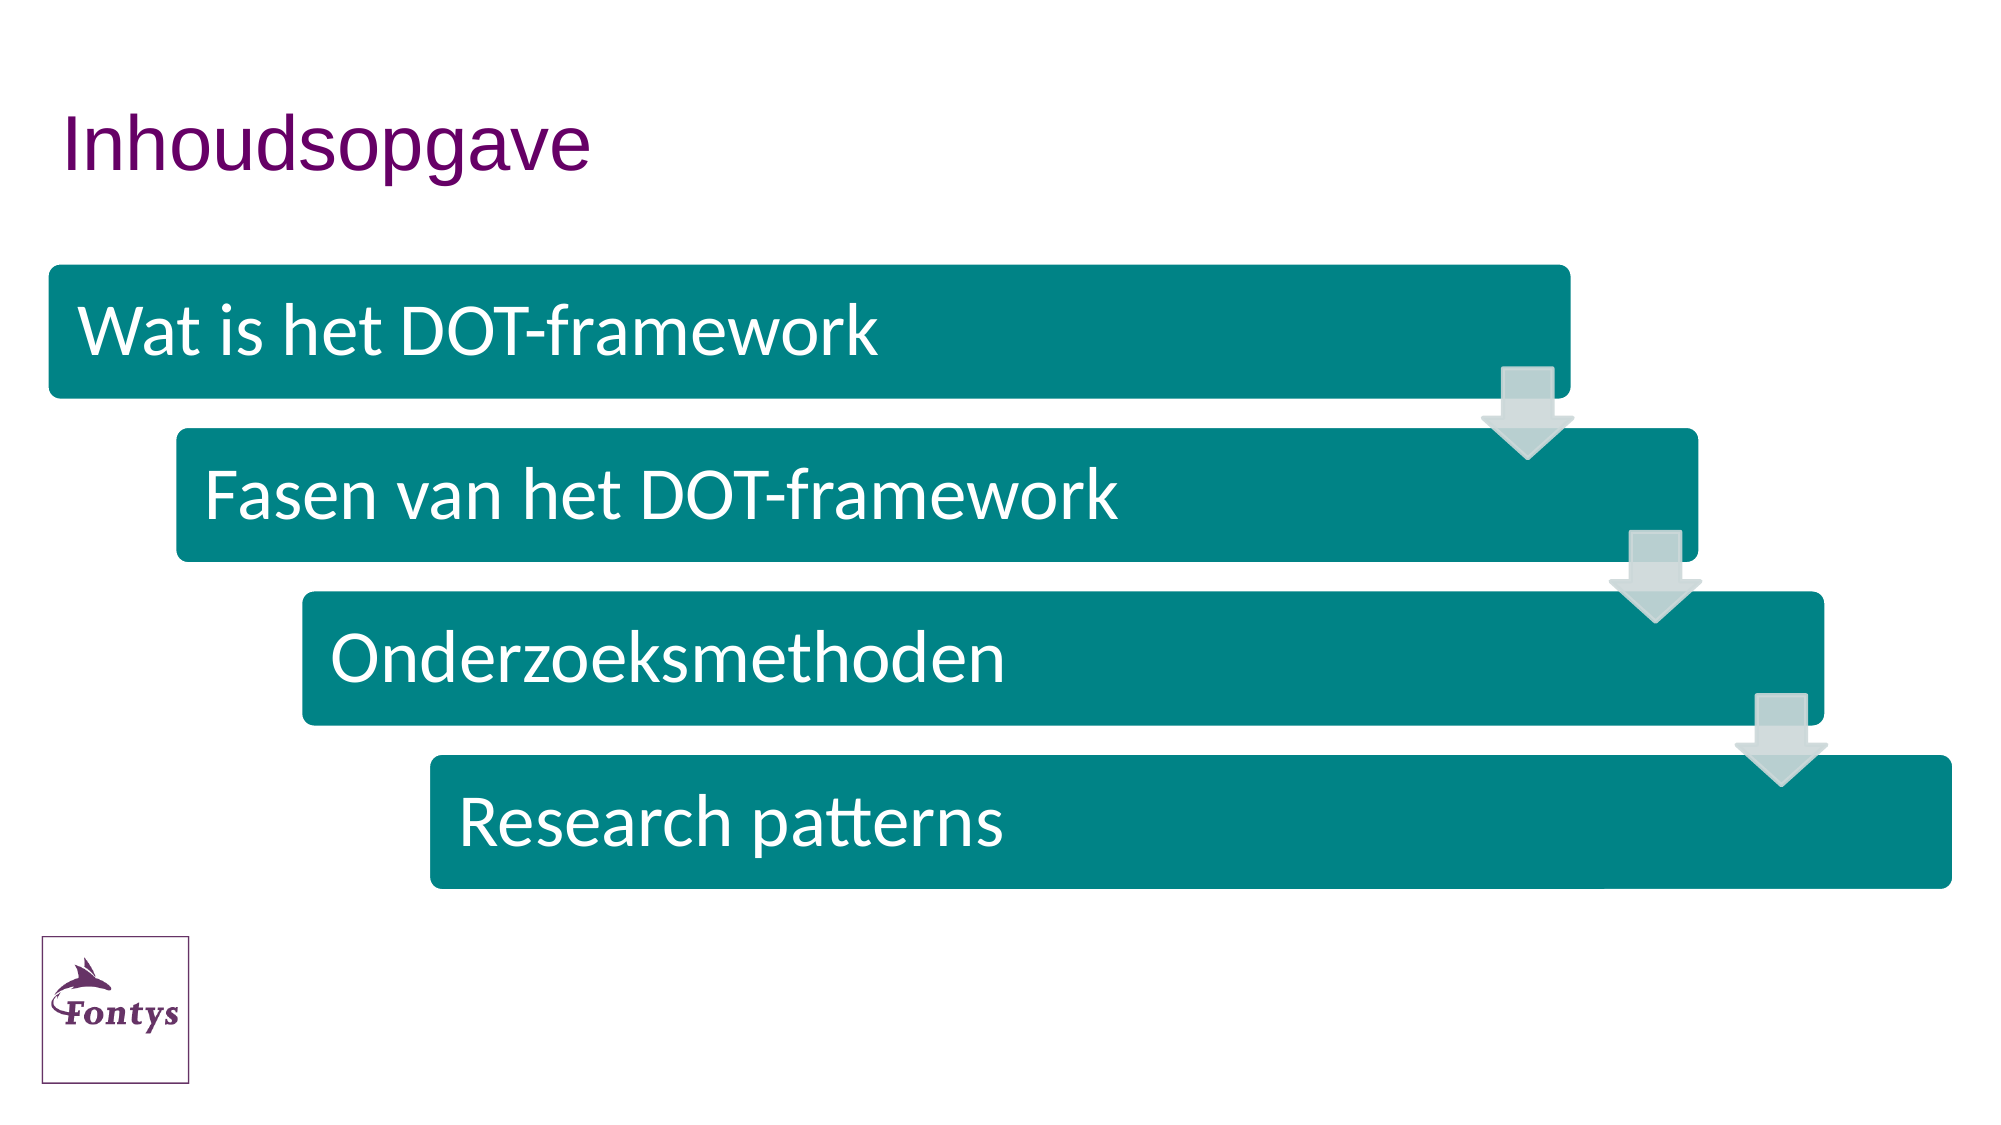

# Inhoudsopgave
Wat is het DOT-framework
Fasen van het DOT-framework
Onderzoeksmethoden
Research patterns